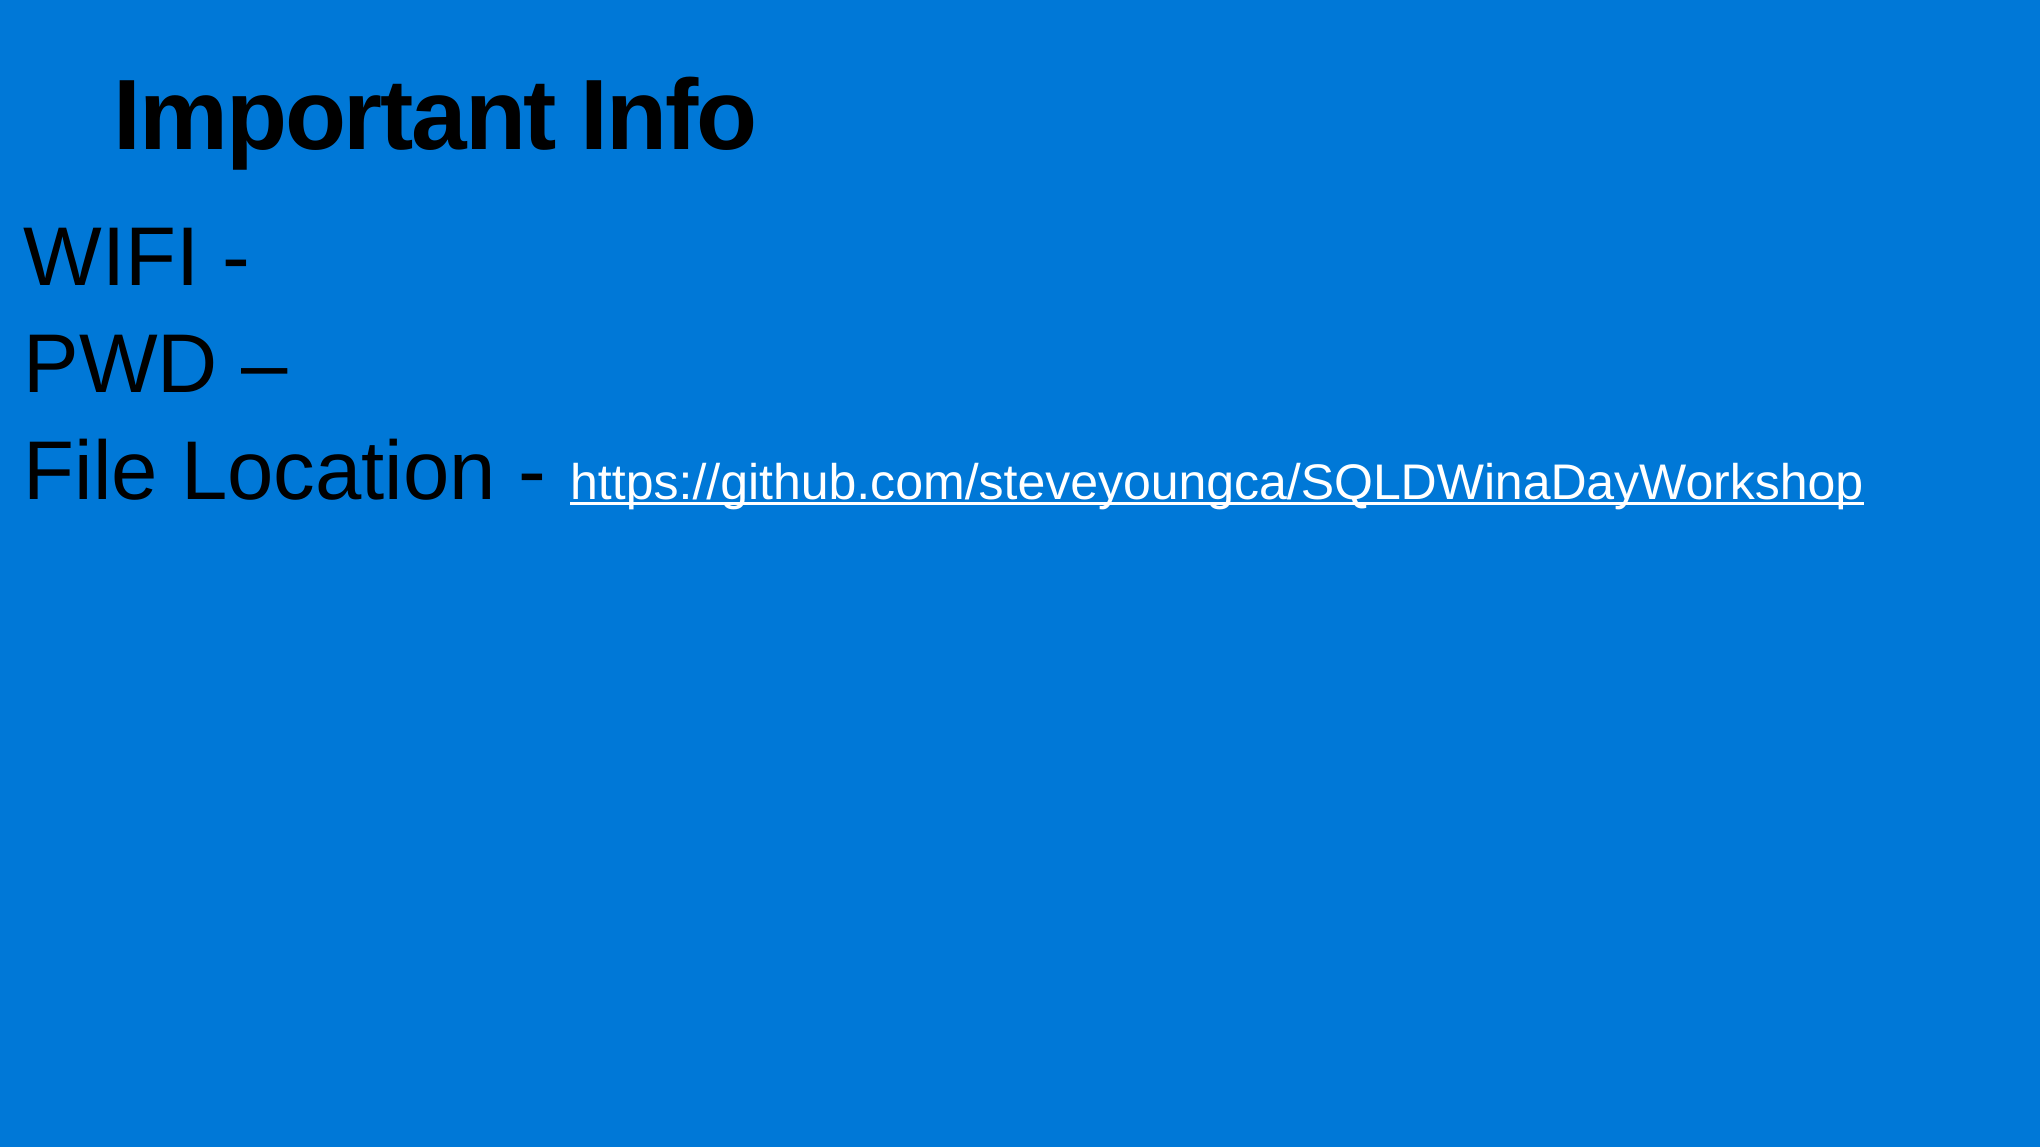

Important Info
WIFI -
PWD –
File Location - https://github.com/steveyoungca/SQLDWinaDayWorkshop